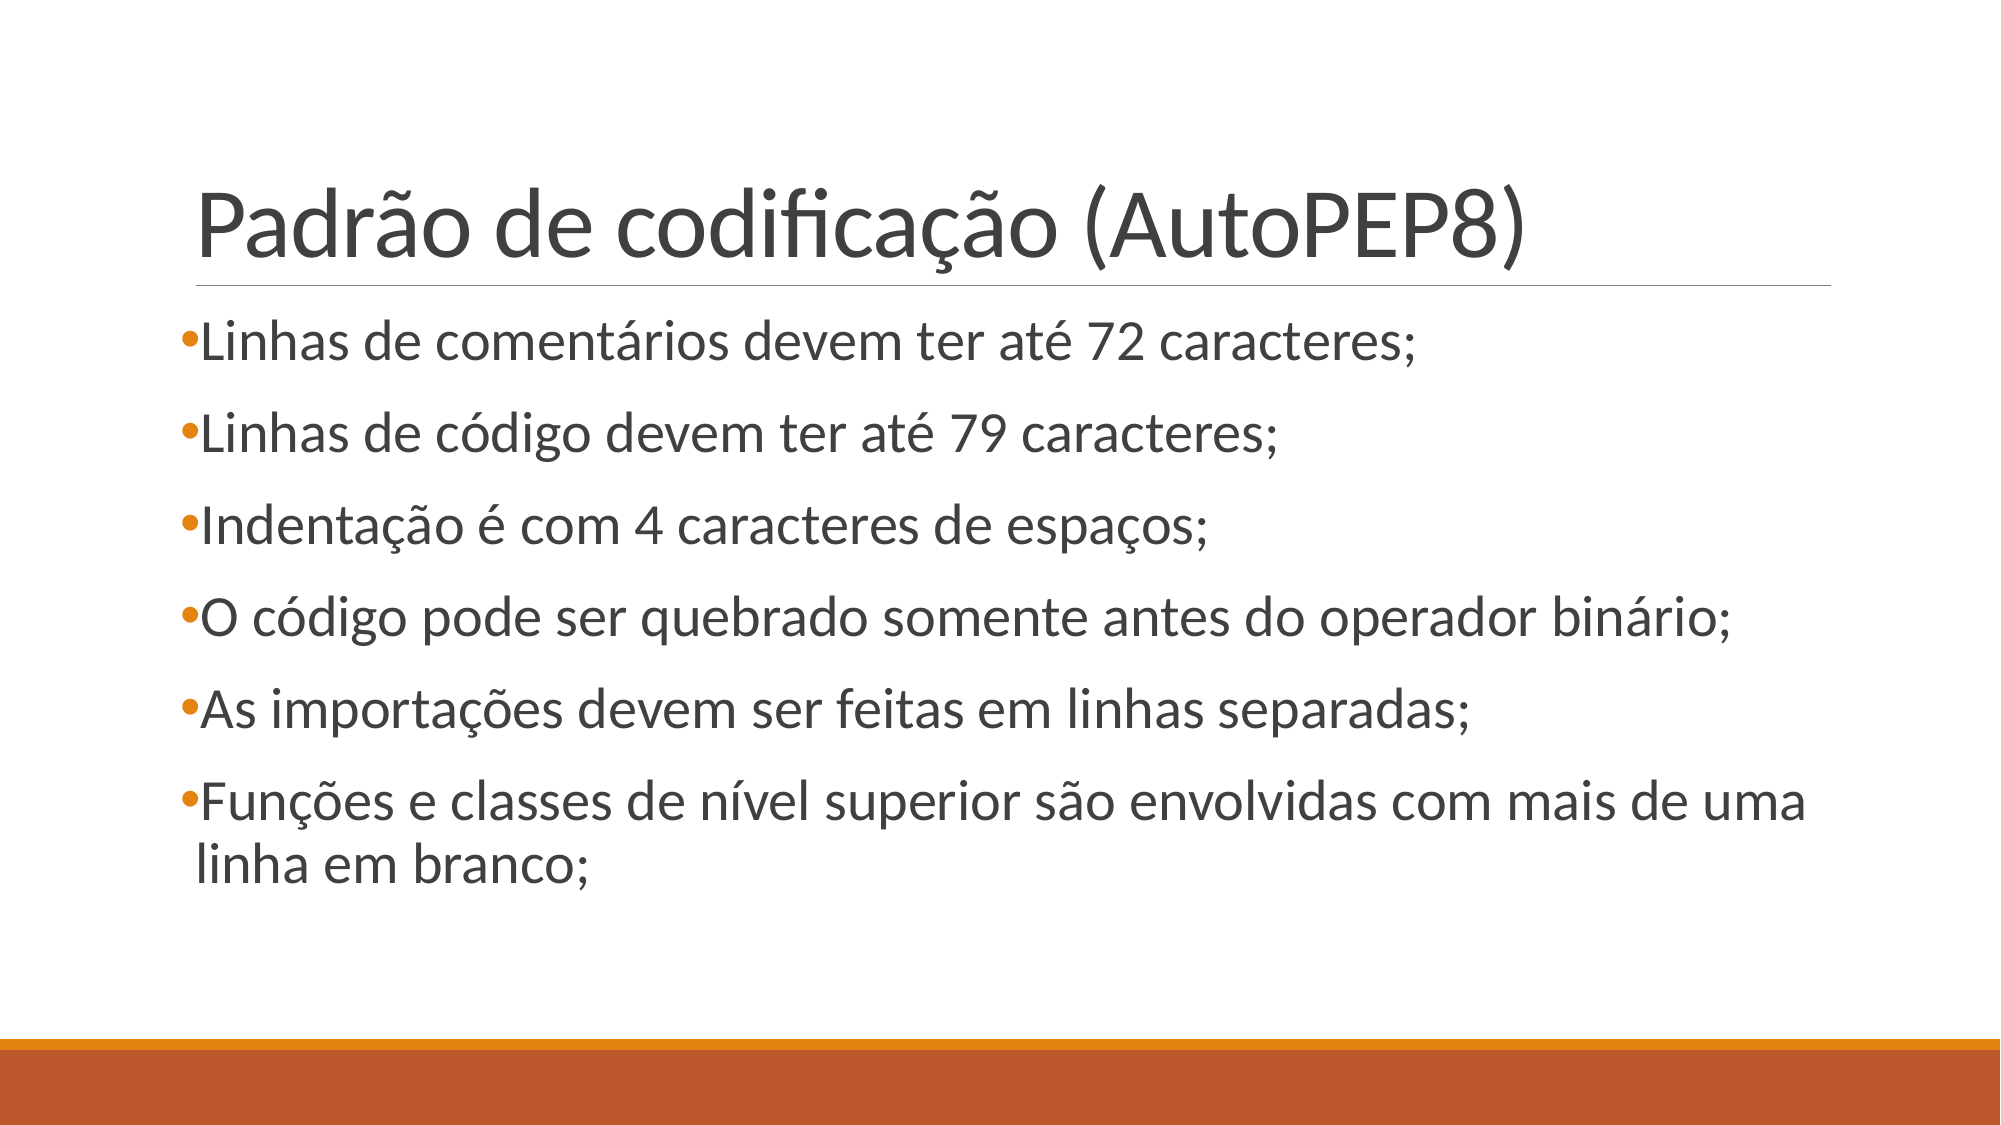

# Padrão de codificação (AutoPEP8)
Linhas de comentários devem ter até 72 caracteres;
Linhas de código devem ter até 79 caracteres;
Indentação é com 4 caracteres de espaços;
O código pode ser quebrado somente antes do operador binário;
As importações devem ser feitas em linhas separadas;
Funções e classes de nível superior são envolvidas com mais de uma linha em branco;